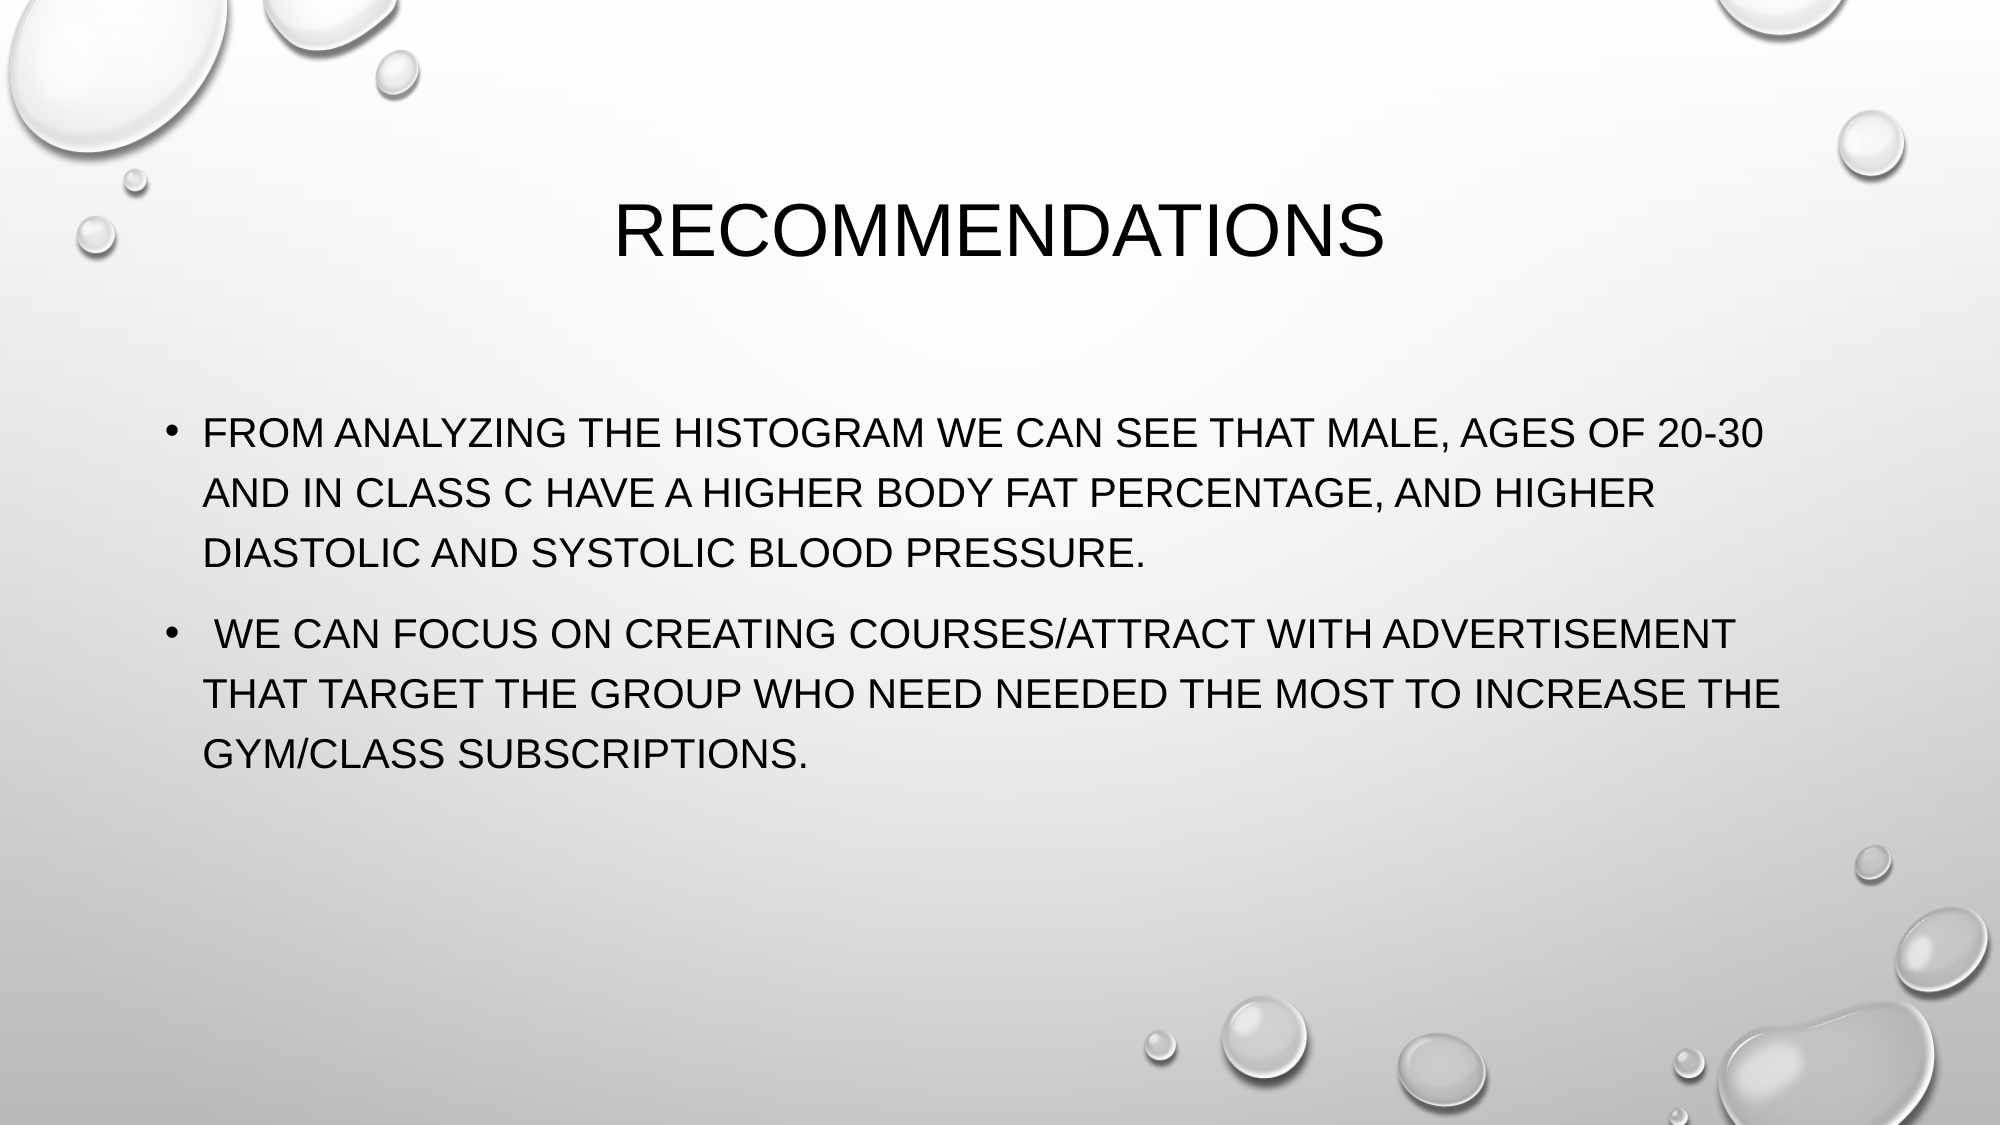

# Recommendations
From analyzing the histogram we can see that male, ages of 20-30 and in class c have a higher body fat percentage, and higher diastolic and systolic blood pressure.
 we can focus on creating courses/attract with advertisement that target the group who need needed the most to increase the  gym/class subscriptions.